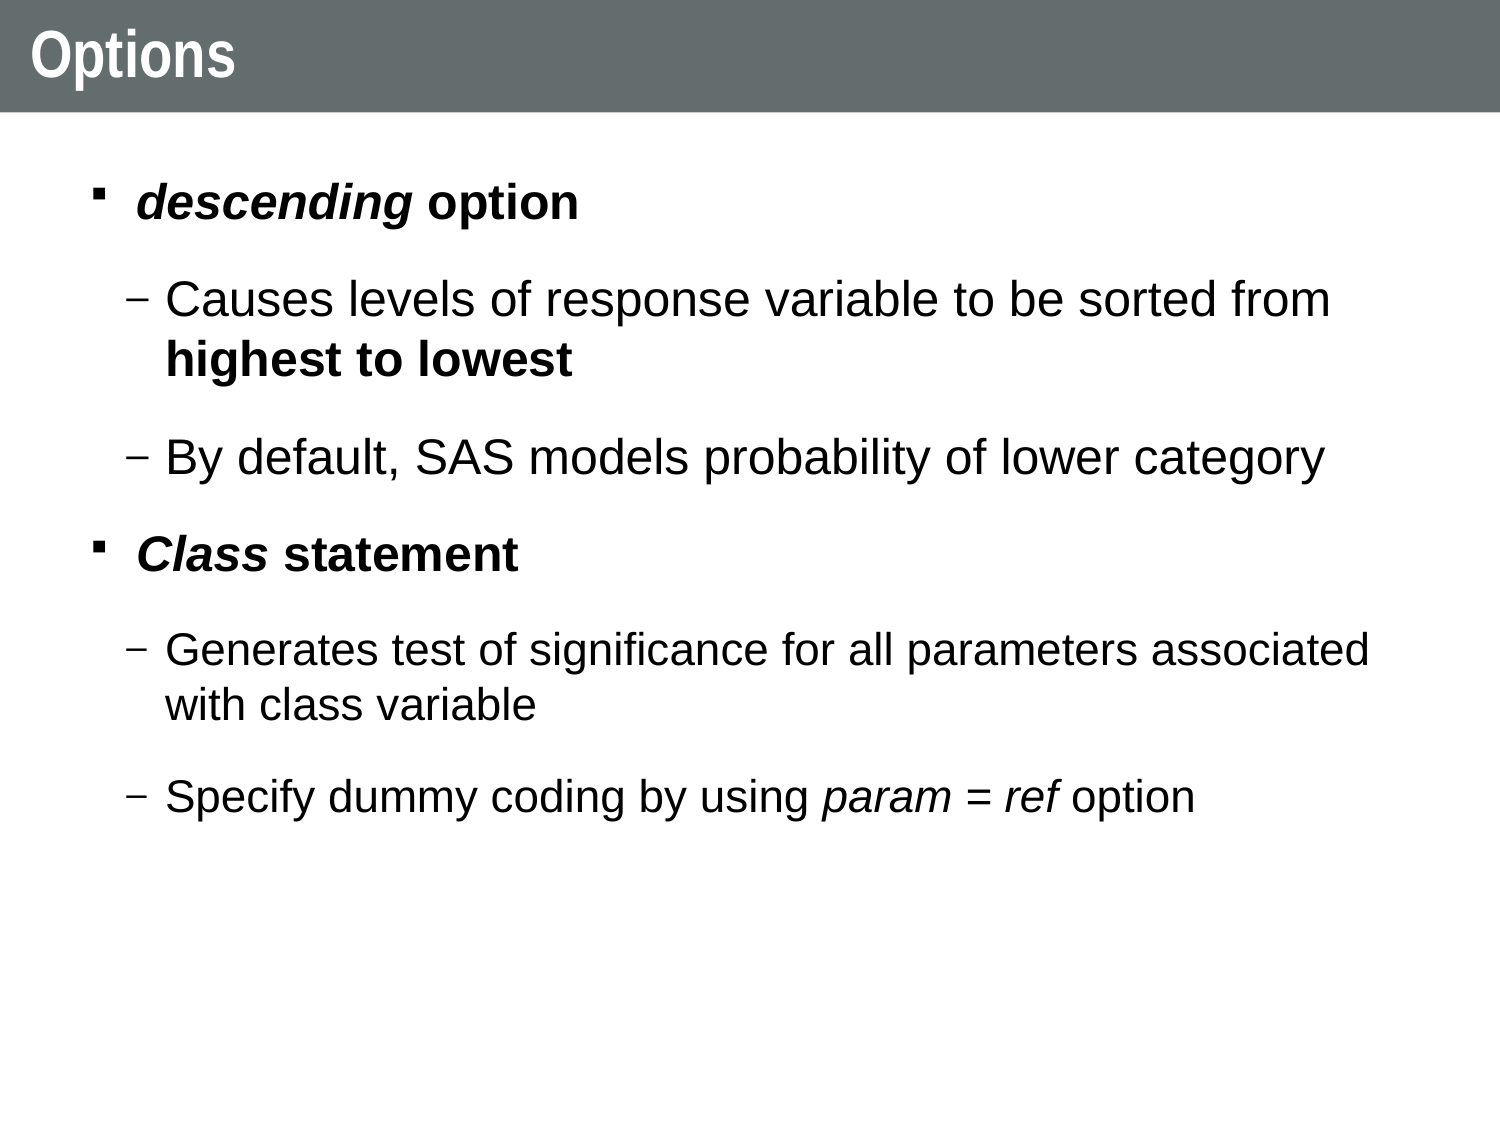

# Options
descending option
Causes levels of response variable to be sorted from highest to lowest
By default, SAS models probability of lower category
Class statement
Generates test of significance for all parameters associated with class variable
Specify dummy coding by using param = ref option